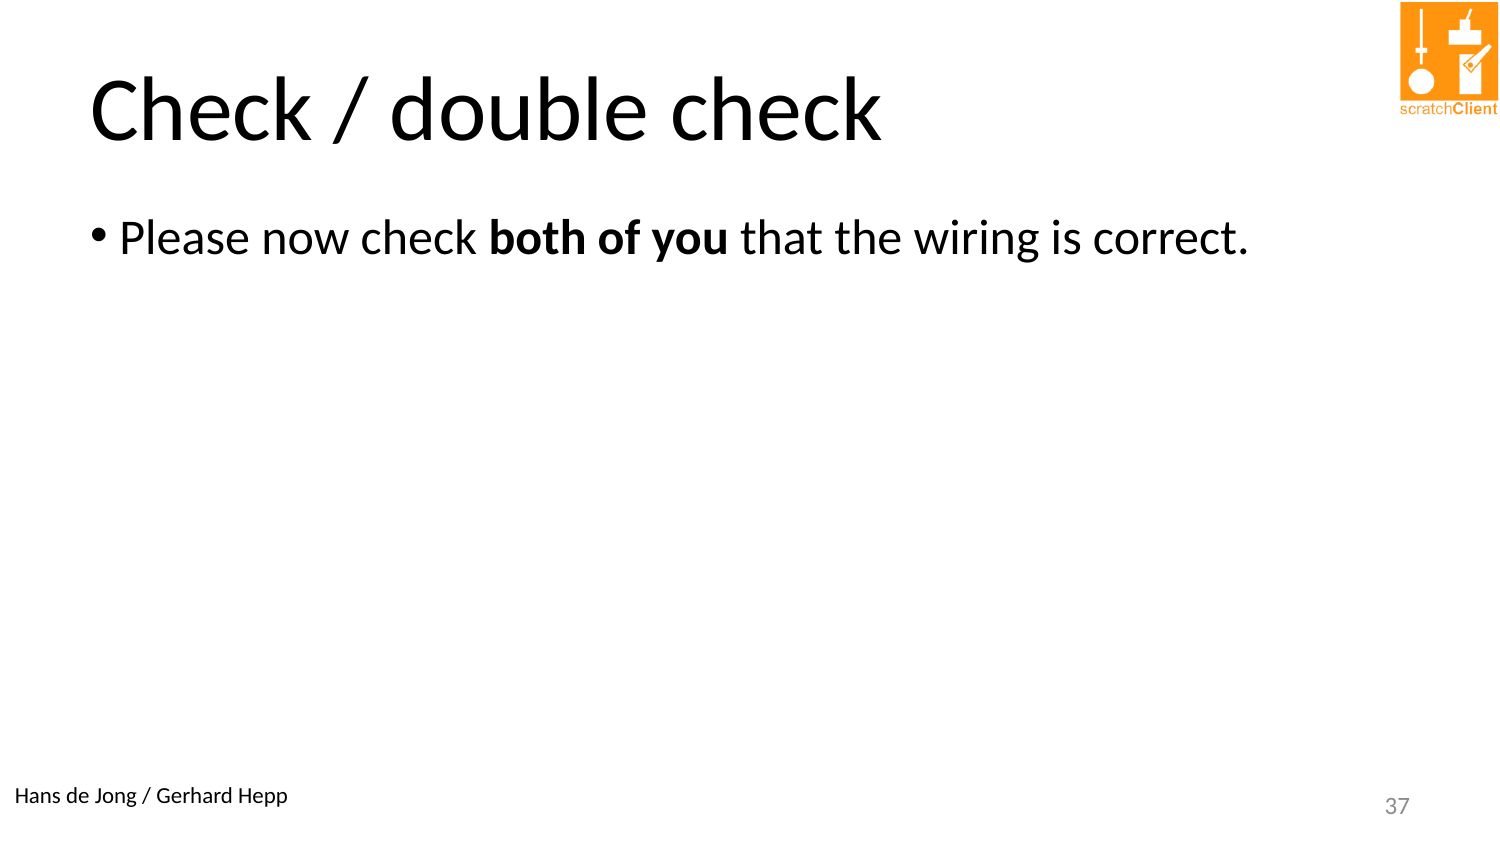

# Check / double check
Please now check both of you that the wiring is correct.
37